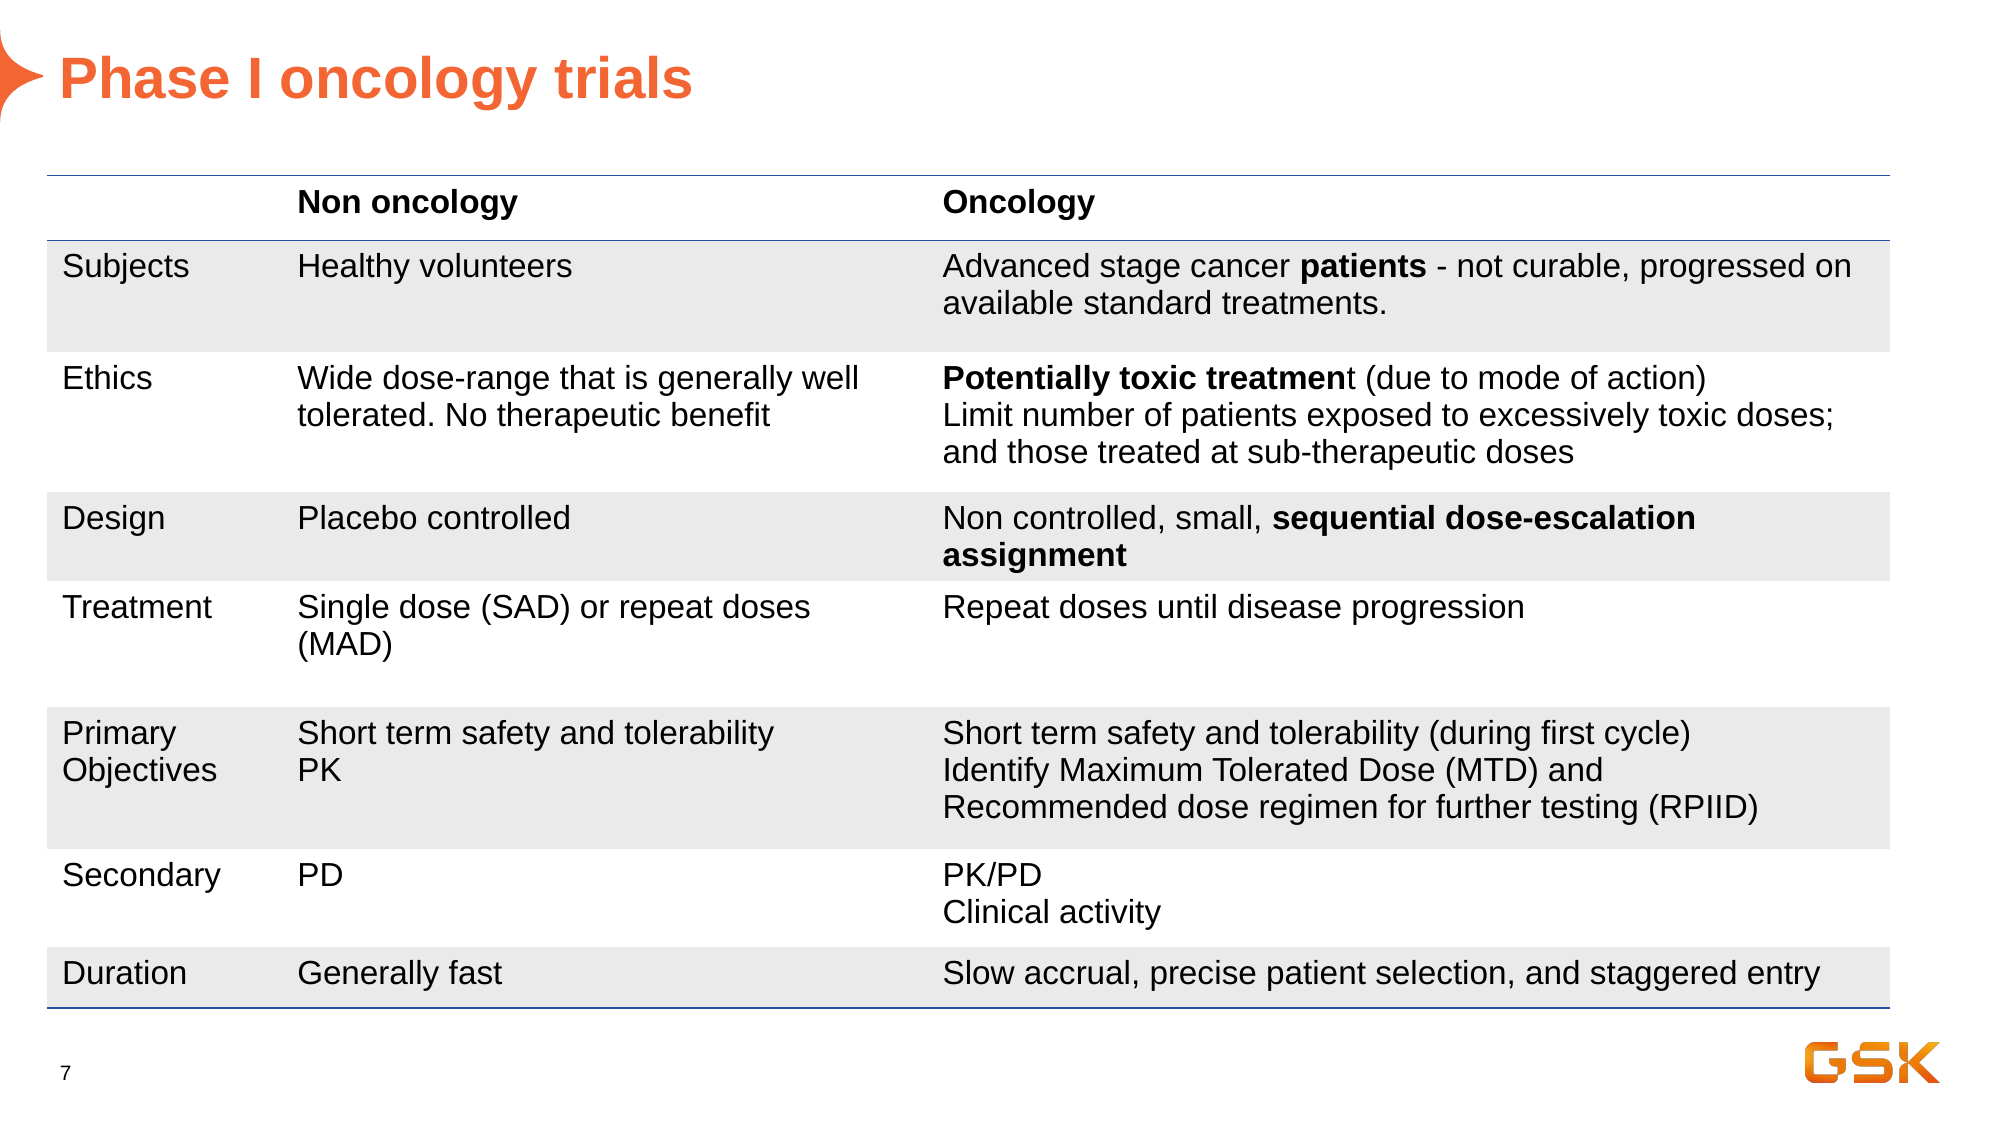

# Phase I oncology trials
|  | Non oncology | Oncology |
| --- | --- | --- |
| Subjects | Healthy volunteers | Advanced stage cancer patients - not curable, progressed on available standard treatments. |
| Ethics | Wide dose-range that is generally well tolerated. No therapeutic benefit | Potentially toxic treatment (due to mode of action) Limit number of patients exposed to excessively toxic doses; and those treated at sub-therapeutic doses |
| Design | Placebo controlled | Non controlled, small, sequential dose-escalation assignment |
| Treatment | Single dose (SAD) or repeat doses (MAD) | Repeat doses until disease progression |
| Primary Objectives | Short term safety and tolerability PK | Short term safety and tolerability (during first cycle) Identify Maximum Tolerated Dose (MTD) and Recommended dose regimen for further testing (RPIID) |
| Secondary | PD | PK/PD Clinical activity |
| Duration | Generally fast | Slow accrual, precise patient selection, and staggered entry |
7